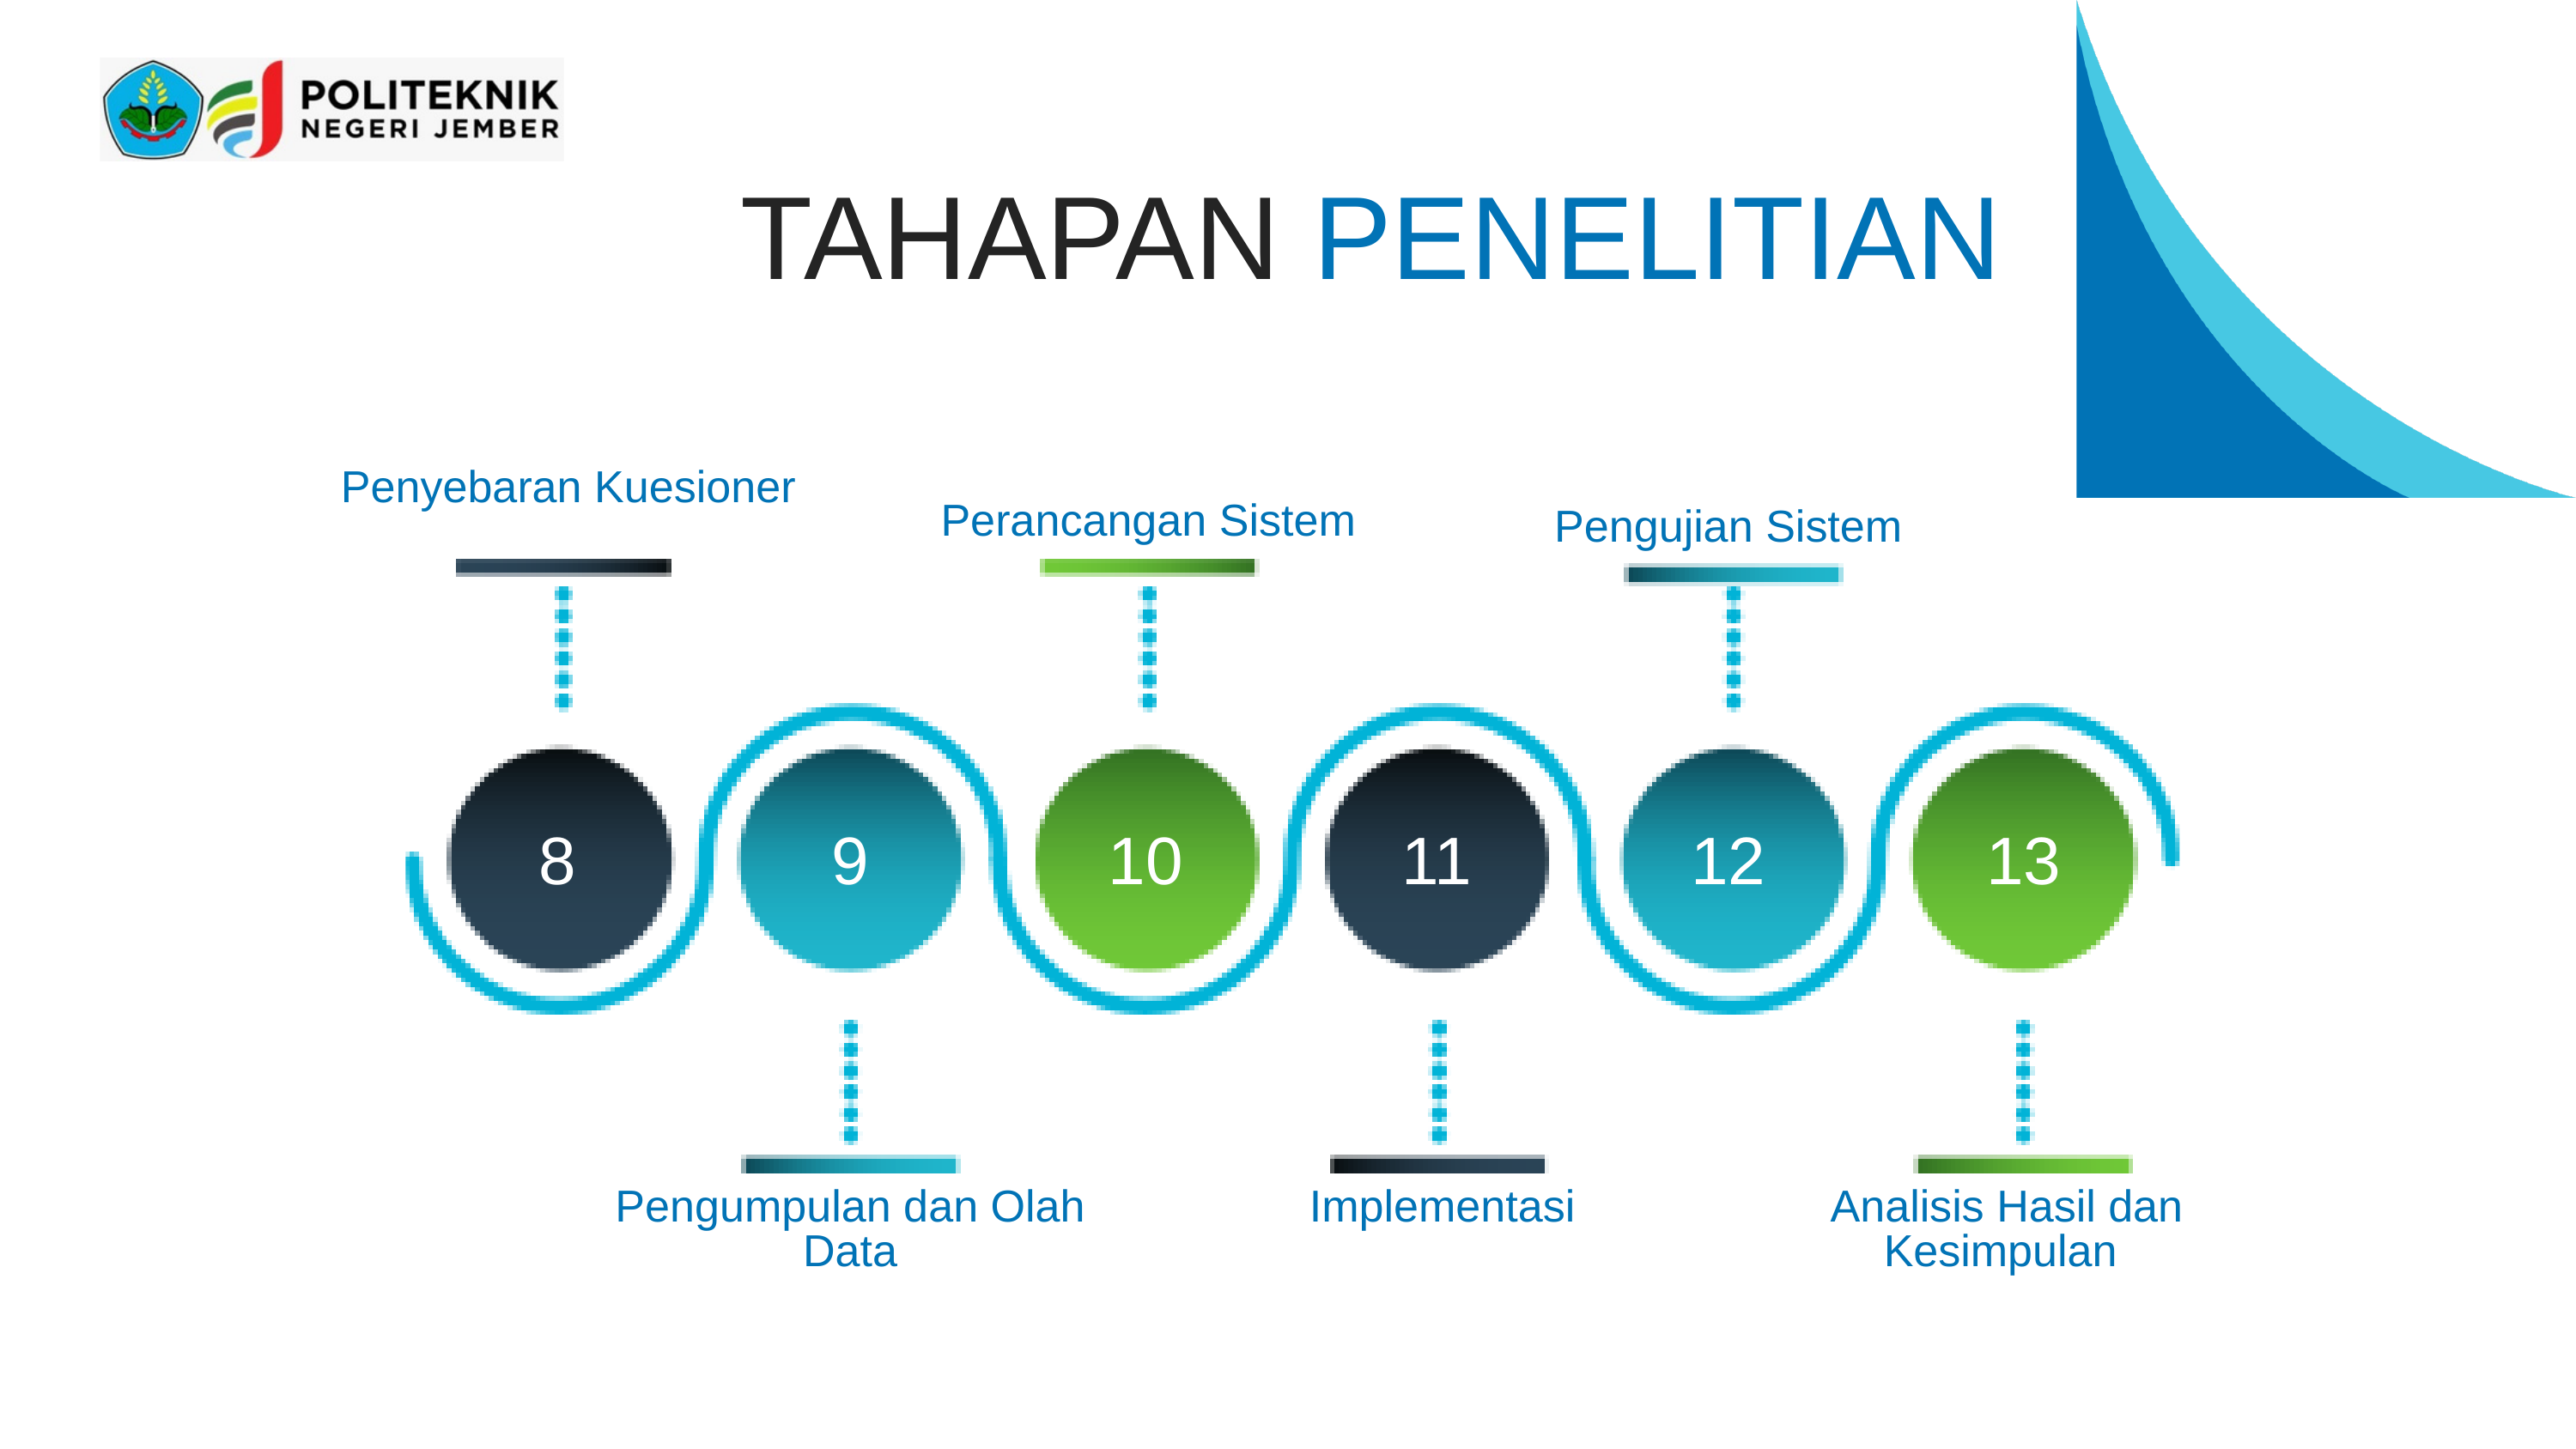

TAHAPAN
PENELITIAN
Penyebaran Kuesioner
Perancangan Sistem
Pengujian Sistem

8
9
10
11
12
13
Pengumpulan dan Olah Data
Implementasi
Analisis Hasil dan Kesimpulan